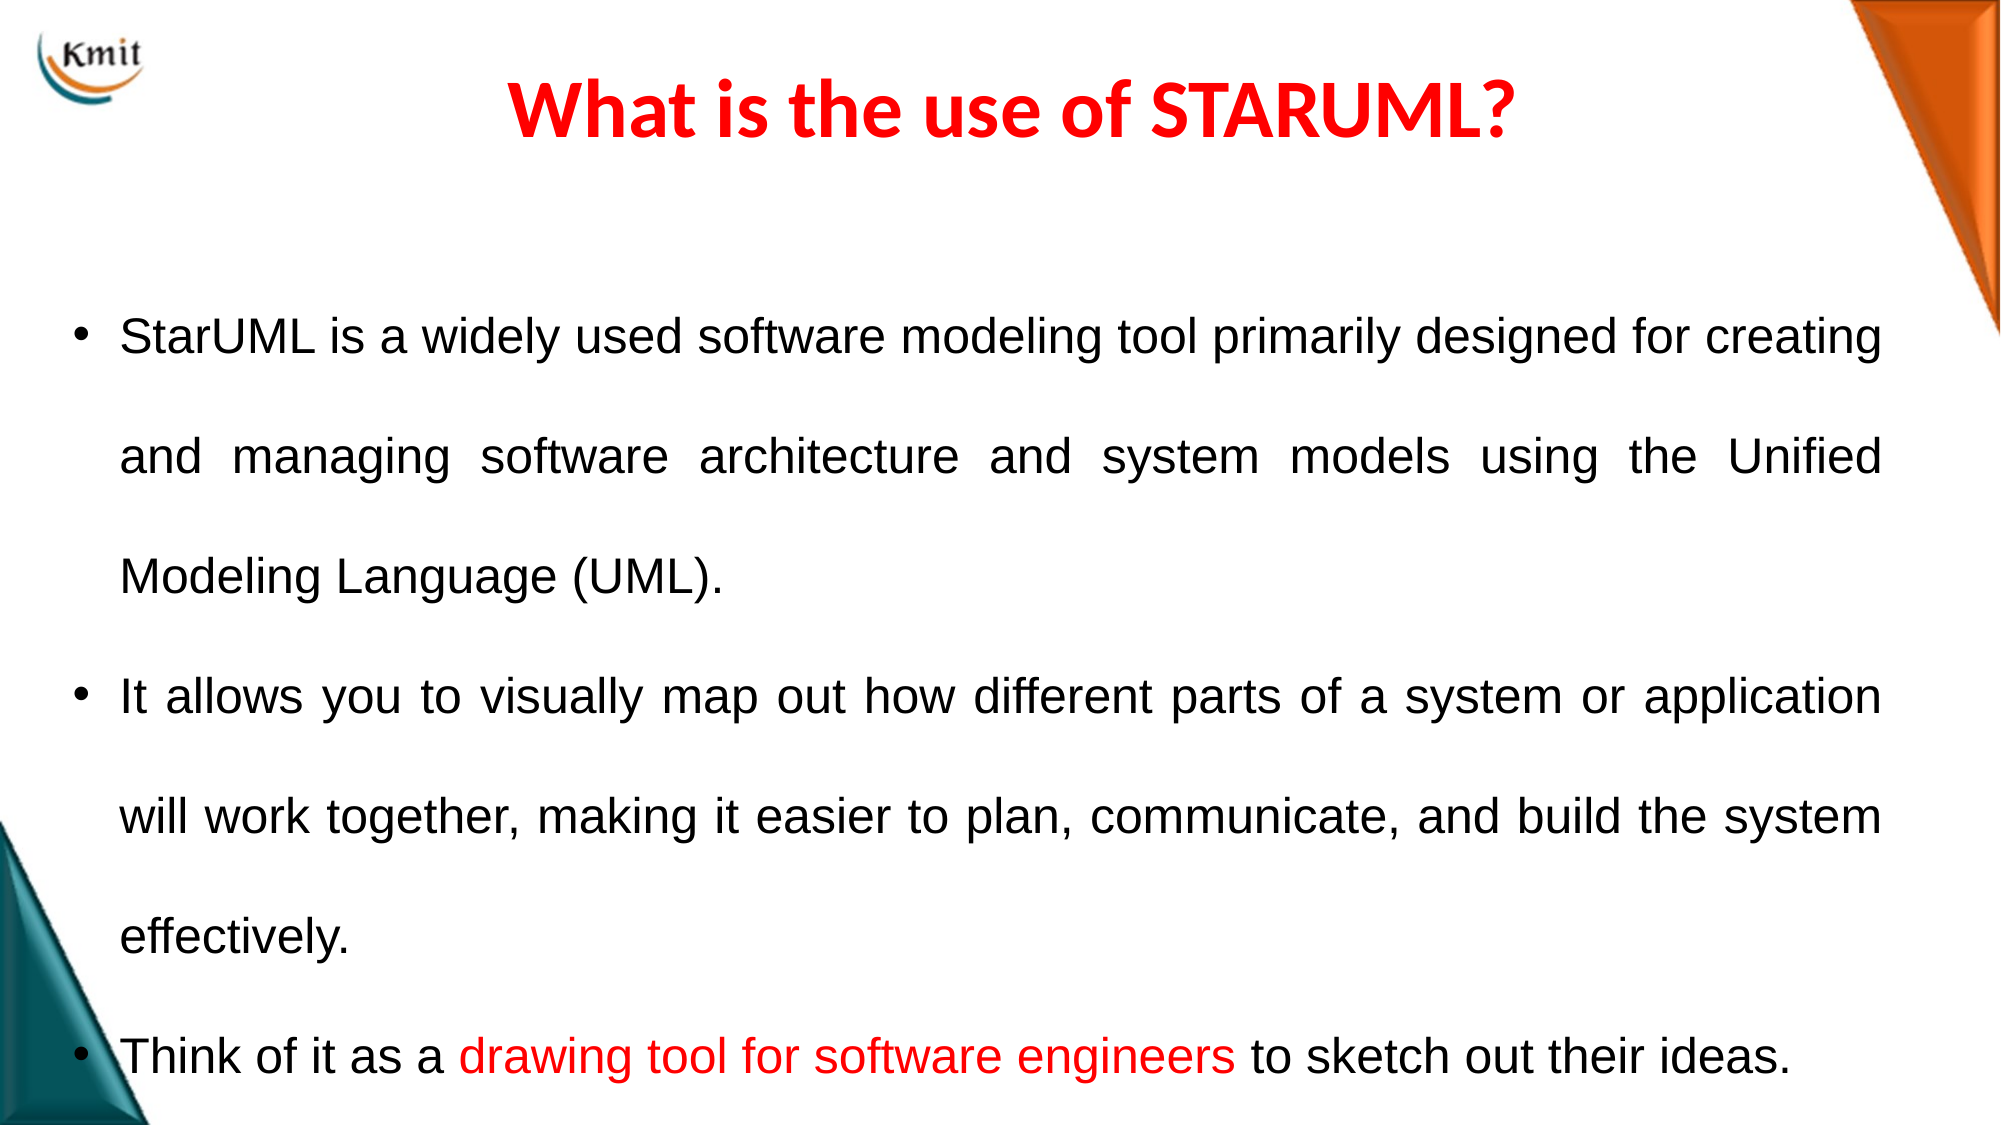

# What is the use of STARUML?
StarUML is a widely used software modeling tool primarily designed for creating and managing software architecture and system models using the Unified Modeling Language (UML).
It allows you to visually map out how different parts of a system or application will work together, making it easier to plan, communicate, and build the system effectively.
Think of it as a drawing tool for software engineers to sketch out their ideas.